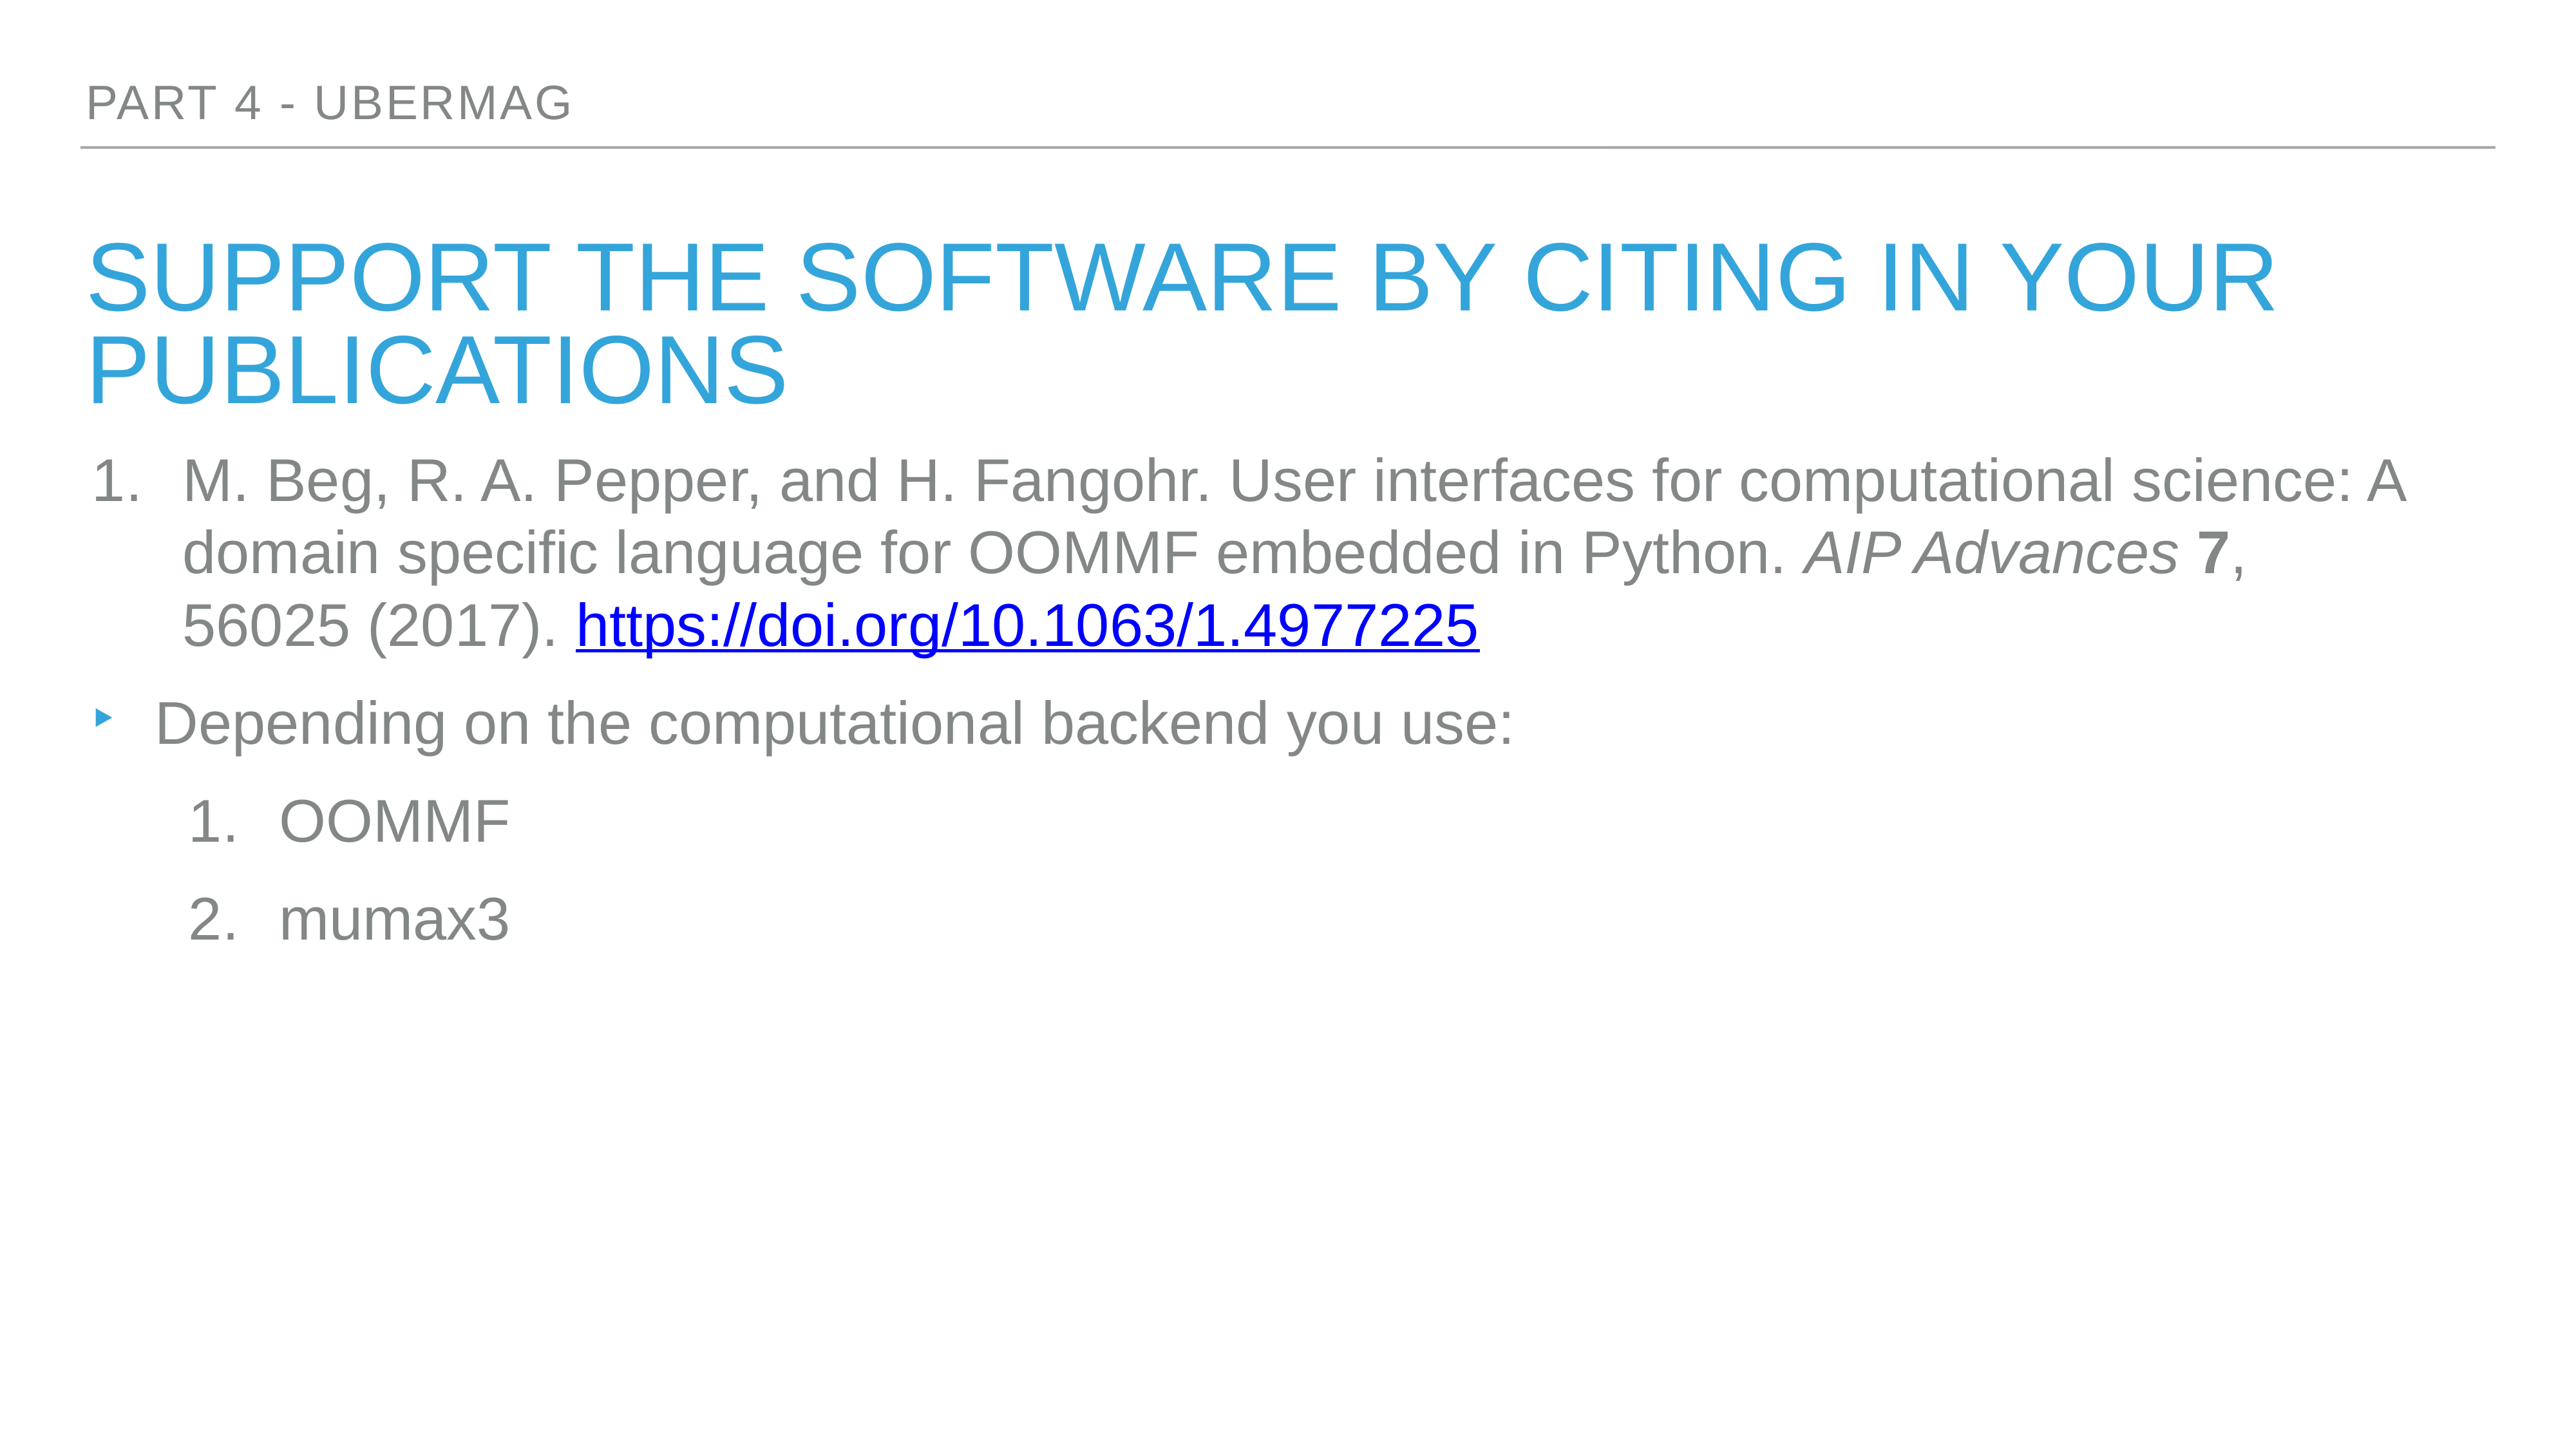

Part 4 - Ubermag
# Support the software by citing in your publications
M. Beg, R. A. Pepper, and H. Fangohr. User interfaces for computational science: A domain specific language for OOMMF embedded in Python. AIP Advances 7, 56025 (2017). https://doi.org/10.1063/1.4977225
Depending on the computational backend you use:
OOMMF
mumax3